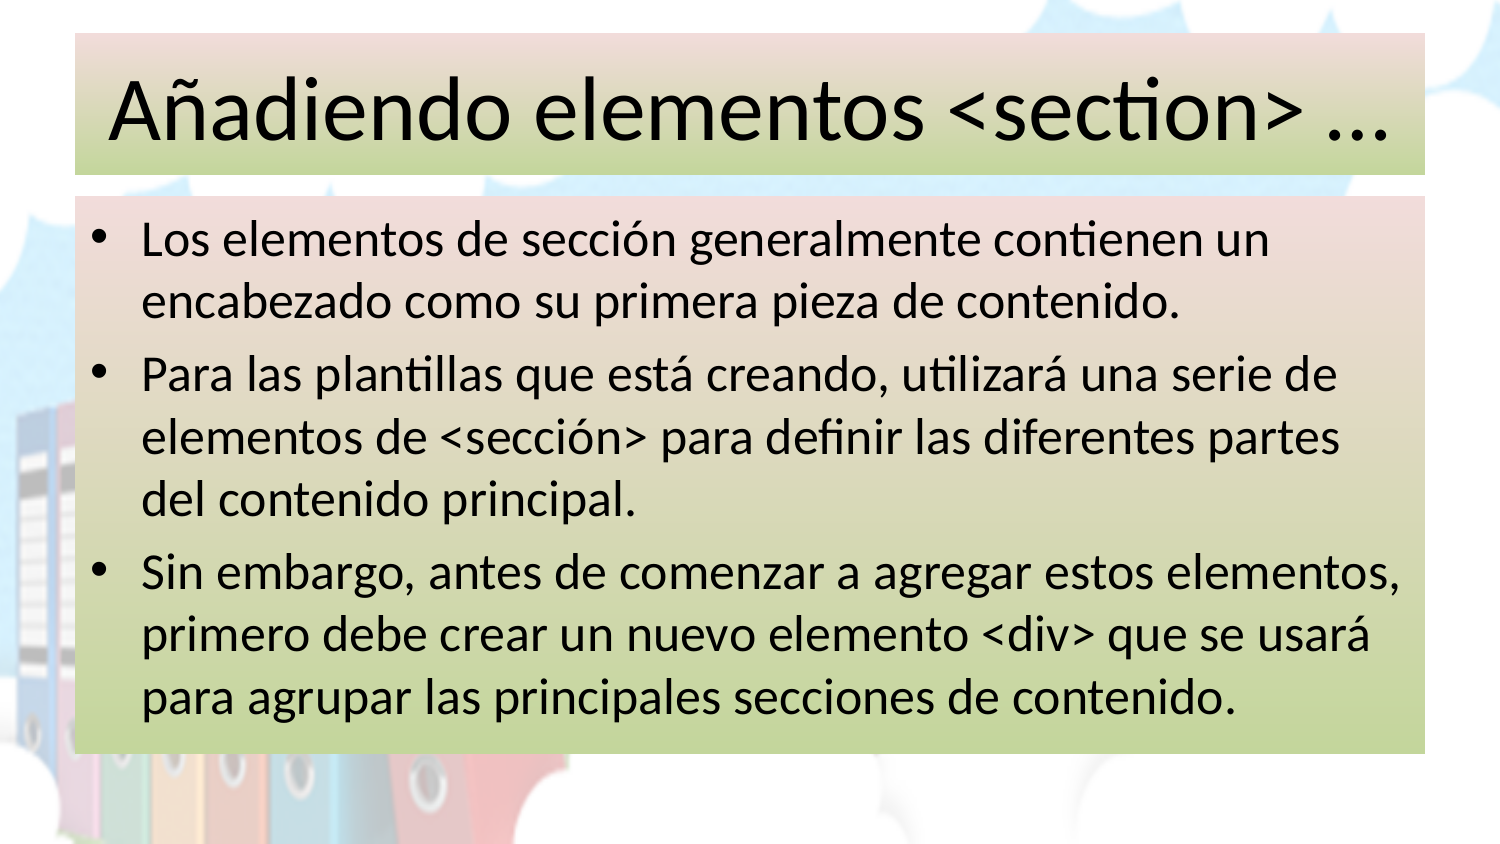

# Añadiendo elementos <section> …
Los elementos de sección generalmente contienen un encabezado como su primera pieza de contenido.
Para las plantillas que está creando, utilizará una serie de elementos de <sección> para definir las diferentes partes del contenido principal.
Sin embargo, antes de comenzar a agregar estos elementos, primero debe crear un nuevo elemento <div> que se usará para agrupar las principales secciones de contenido.